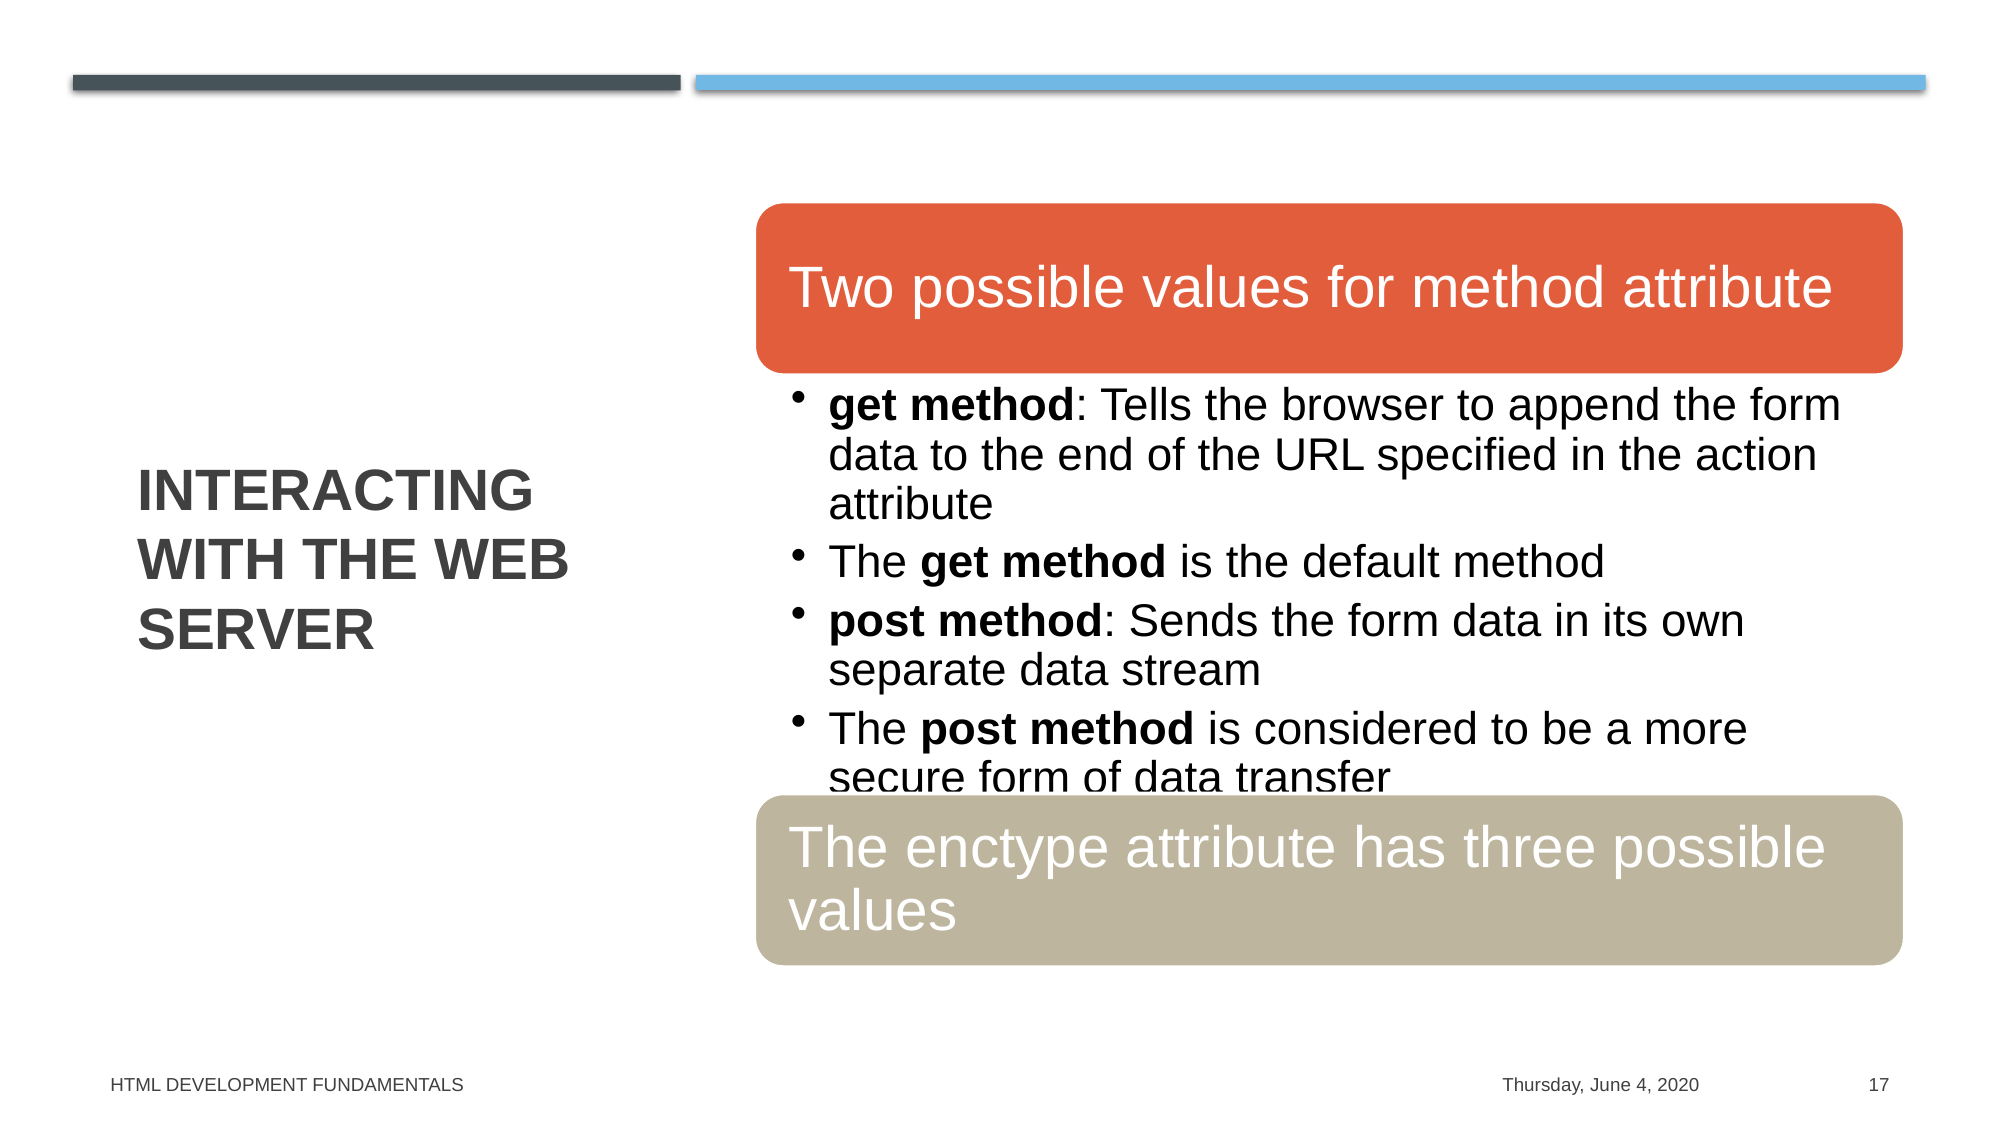

# Interacting with the Web Server
Two possible values for method attribute
get method: Tells the browser to append the form data to the end of the URL specified in the action attribute
The get method is the default method
post method: Sends the form data in its own separate data stream
The post method is considered to be a more secure form of data transfer
The enctype attribute has three possible values
HTML Development Fundamentals
Thursday, June 4, 2020
17